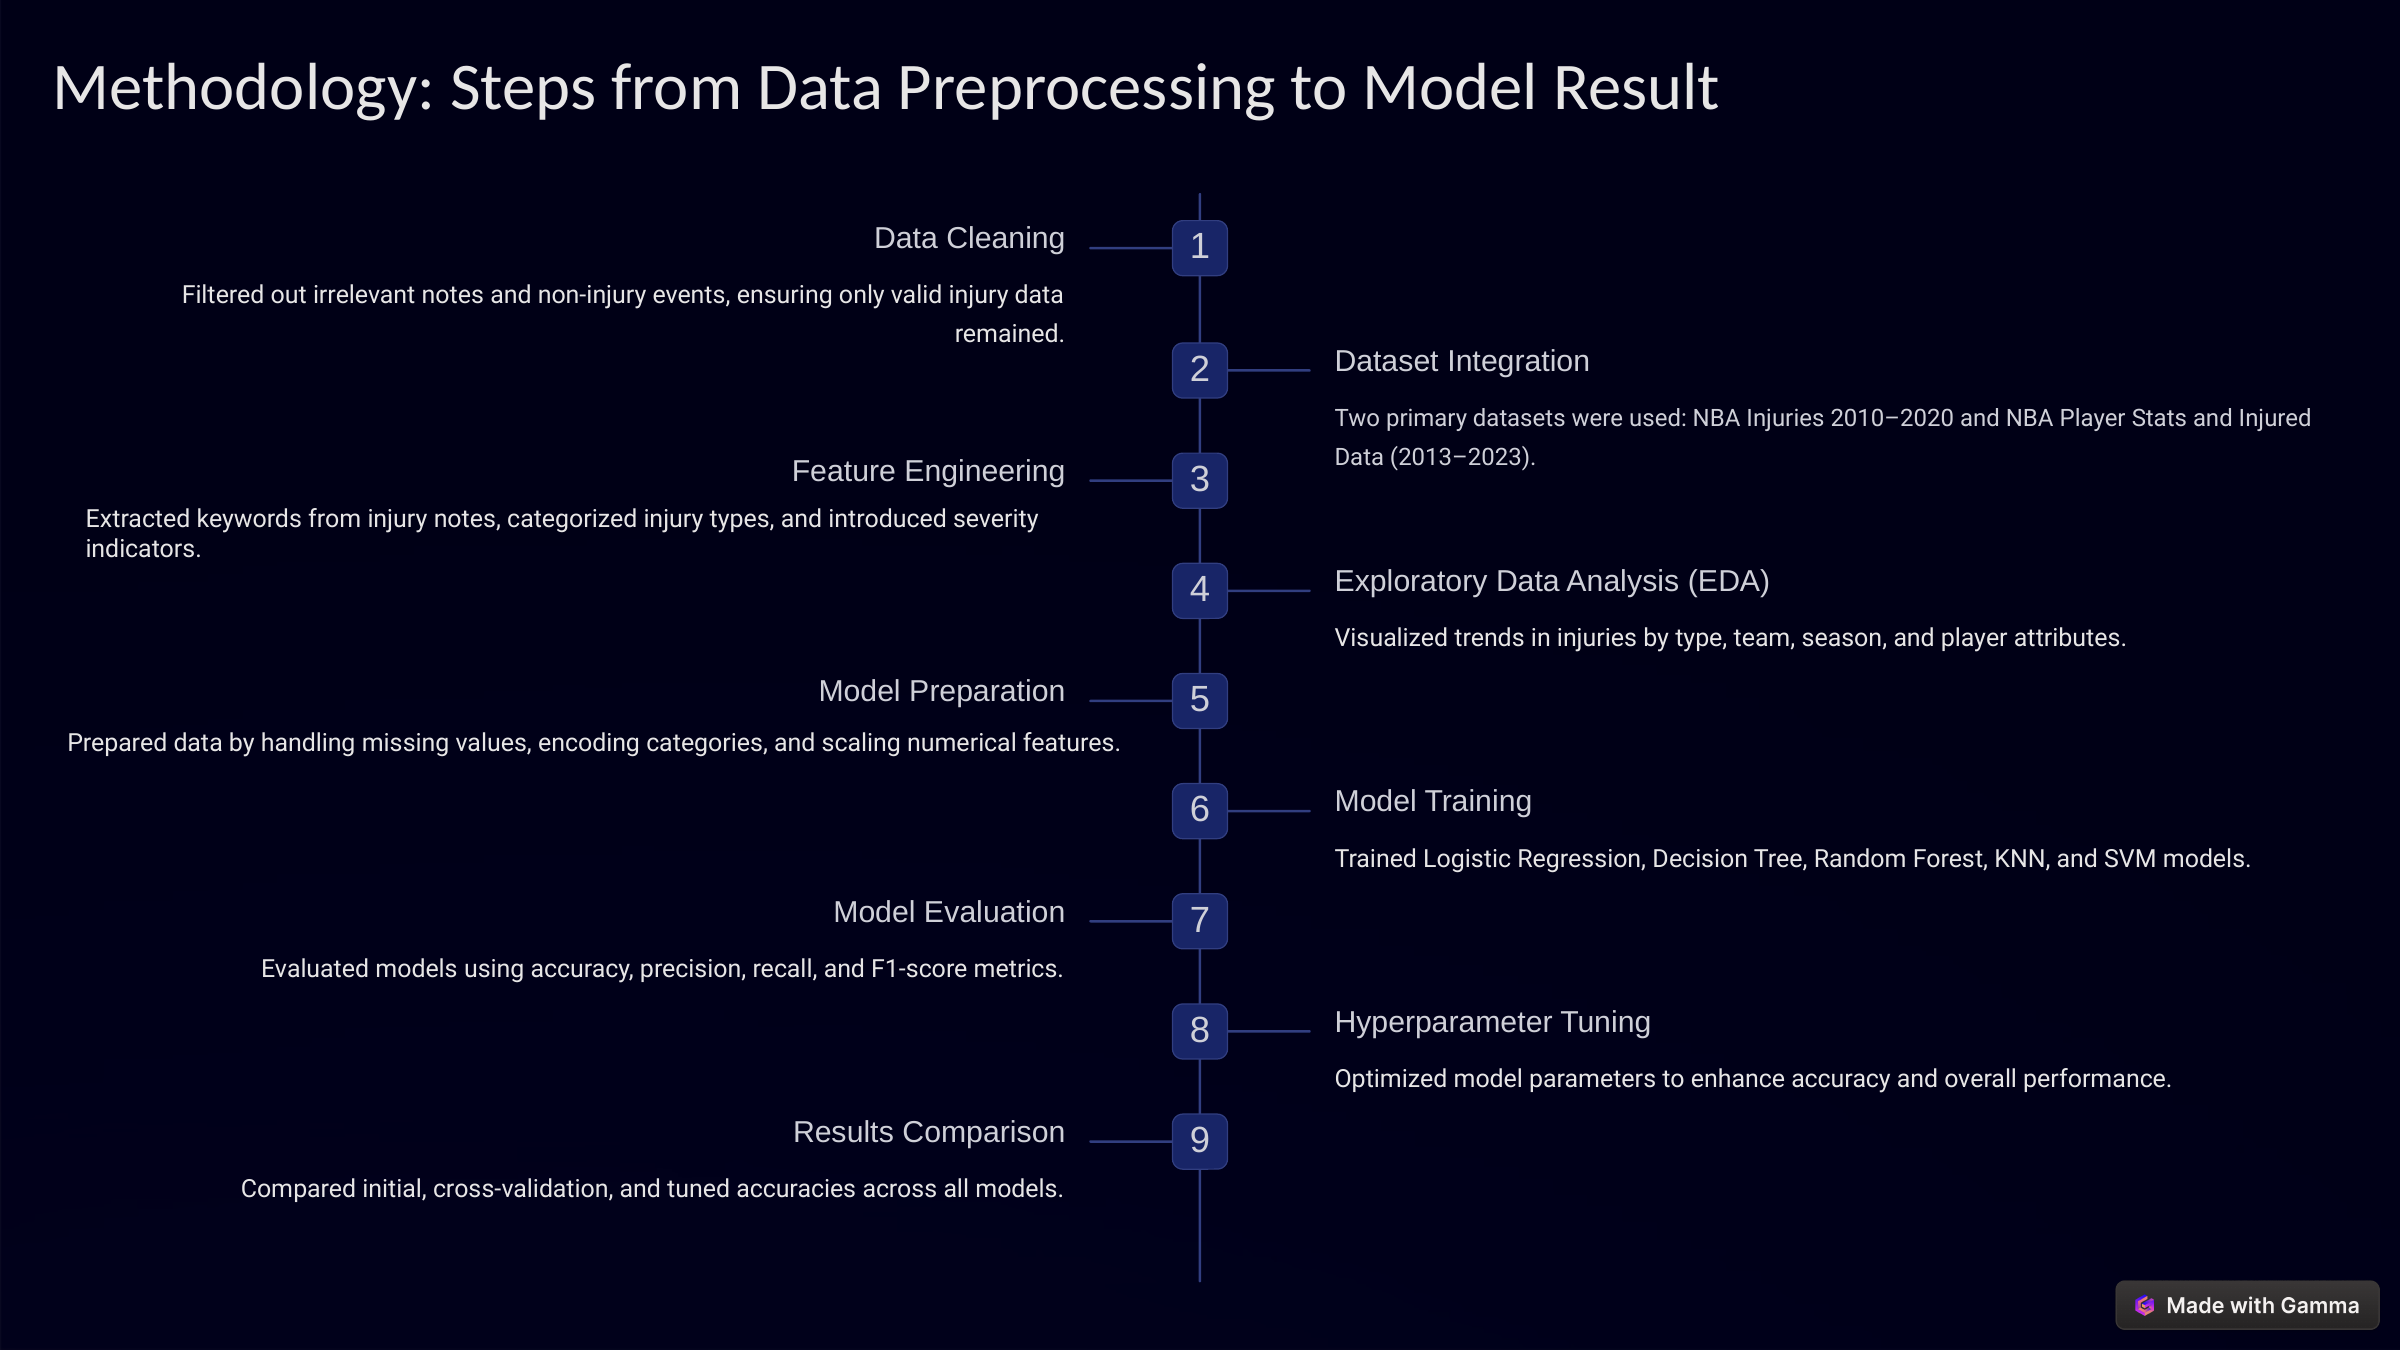

Methodology: Steps from Data Preprocessing to Model Result

Data Cleaning

1

Filtered out irrelevant notes and non-injury events, ensuring only valid injury data remained.
Dataset Integration

2

Two primary datasets were used: NBA Injuries 2010–2020 and NBA Player Stats and Injured Data (2013–2023).
Feature Engineering

3

Extracted keywords from injury notes, categorized injury types, and introduced severity indicators.
Exploratory Data Analysis (EDA)

4

Visualized trends in injuries by type, team, season, and player attributes.
Model Preparation

5

Prepared data by handling missing values, encoding categories, and scaling numerical features.
Model Training

6

Trained Logistic Regression, Decision Tree, Random Forest, KNN, and SVM models.
Model Evaluation

7

Evaluated models using accuracy, precision, recall, and F1-score metrics.
Hyperparameter Tuning

8

Optimized model parameters to enhance accuracy and overall performance.
Results Comparison

9

Compared initial, cross-validation, and tuned accuracies across all models.